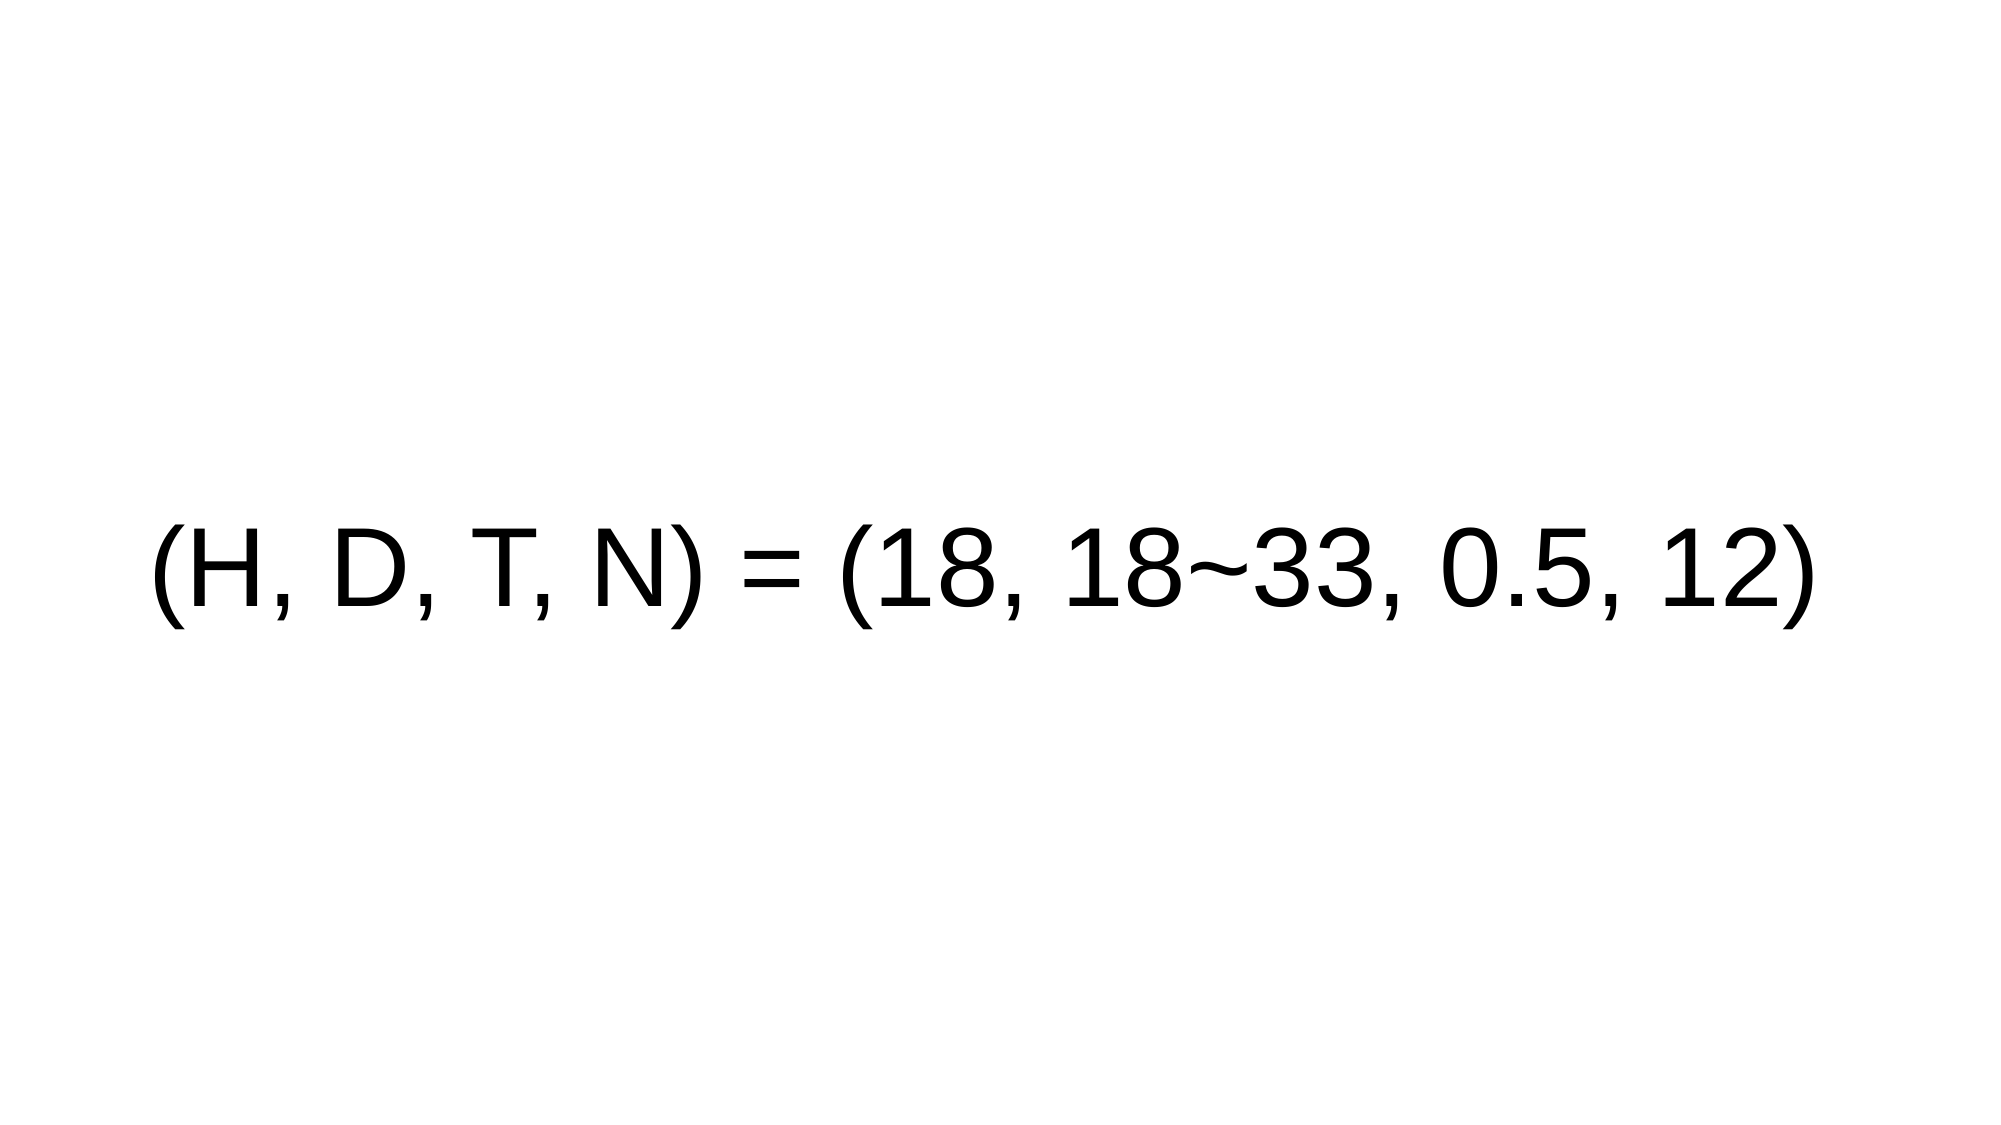

(H, D, T, N) = (18, 18~33, 0.5, 12)